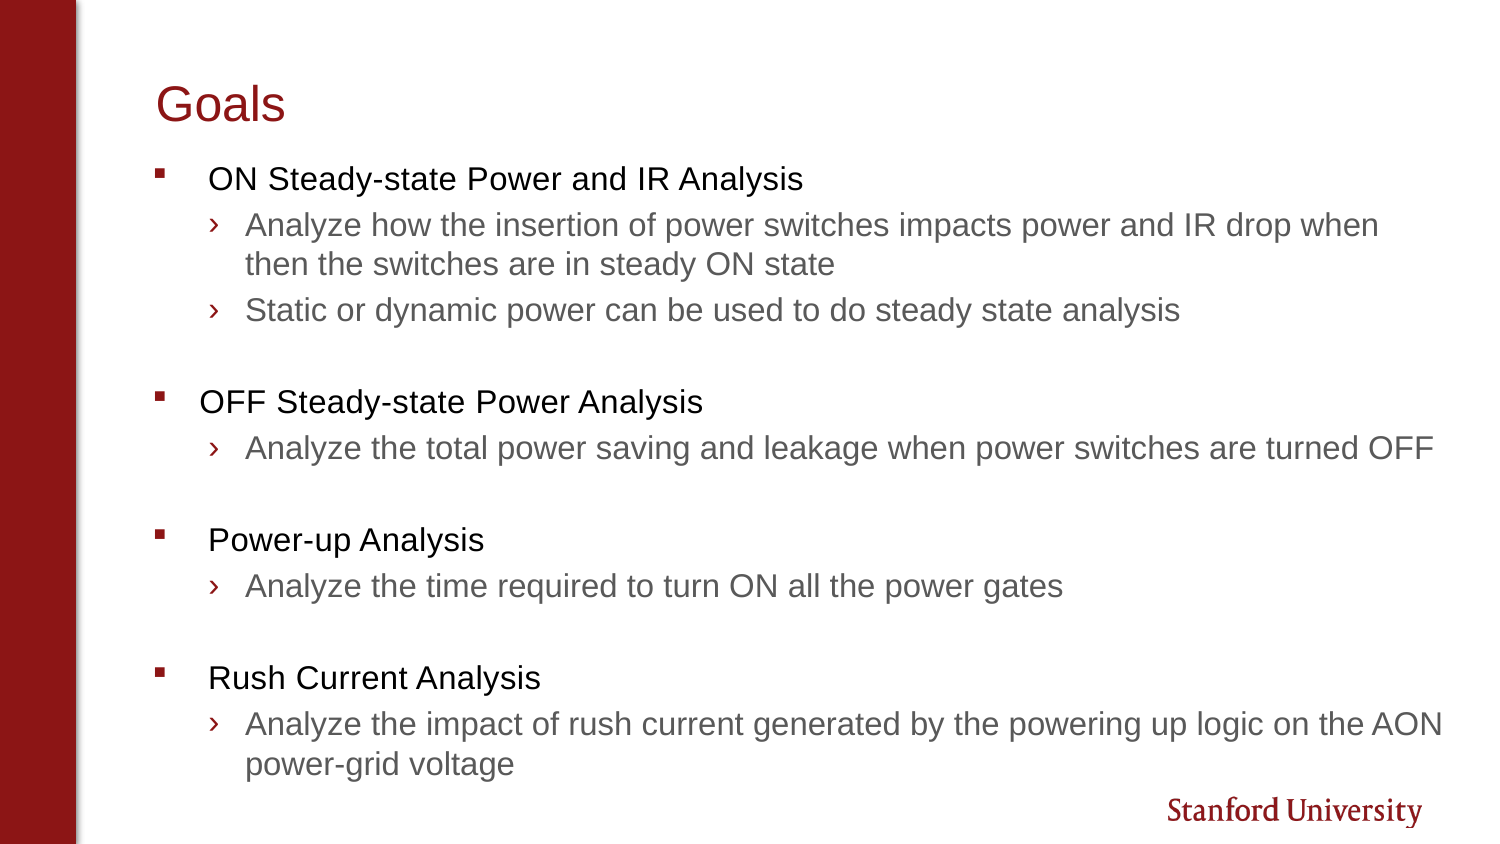

# Goals
ON Steady-state Power and IR Analysis
Analyze how the insertion of power switches impacts power and IR drop when then the switches are in steady ON state
Static or dynamic power can be used to do steady state analysis

OFF Steady-state Power Analysis
Analyze the total power saving and leakage when power switches are turned OFF

Power-up Analysis
Analyze the time required to turn ON all the power gates

Rush Current Analysis
Analyze the impact of rush current generated by the powering up logic on the AON power-grid voltage